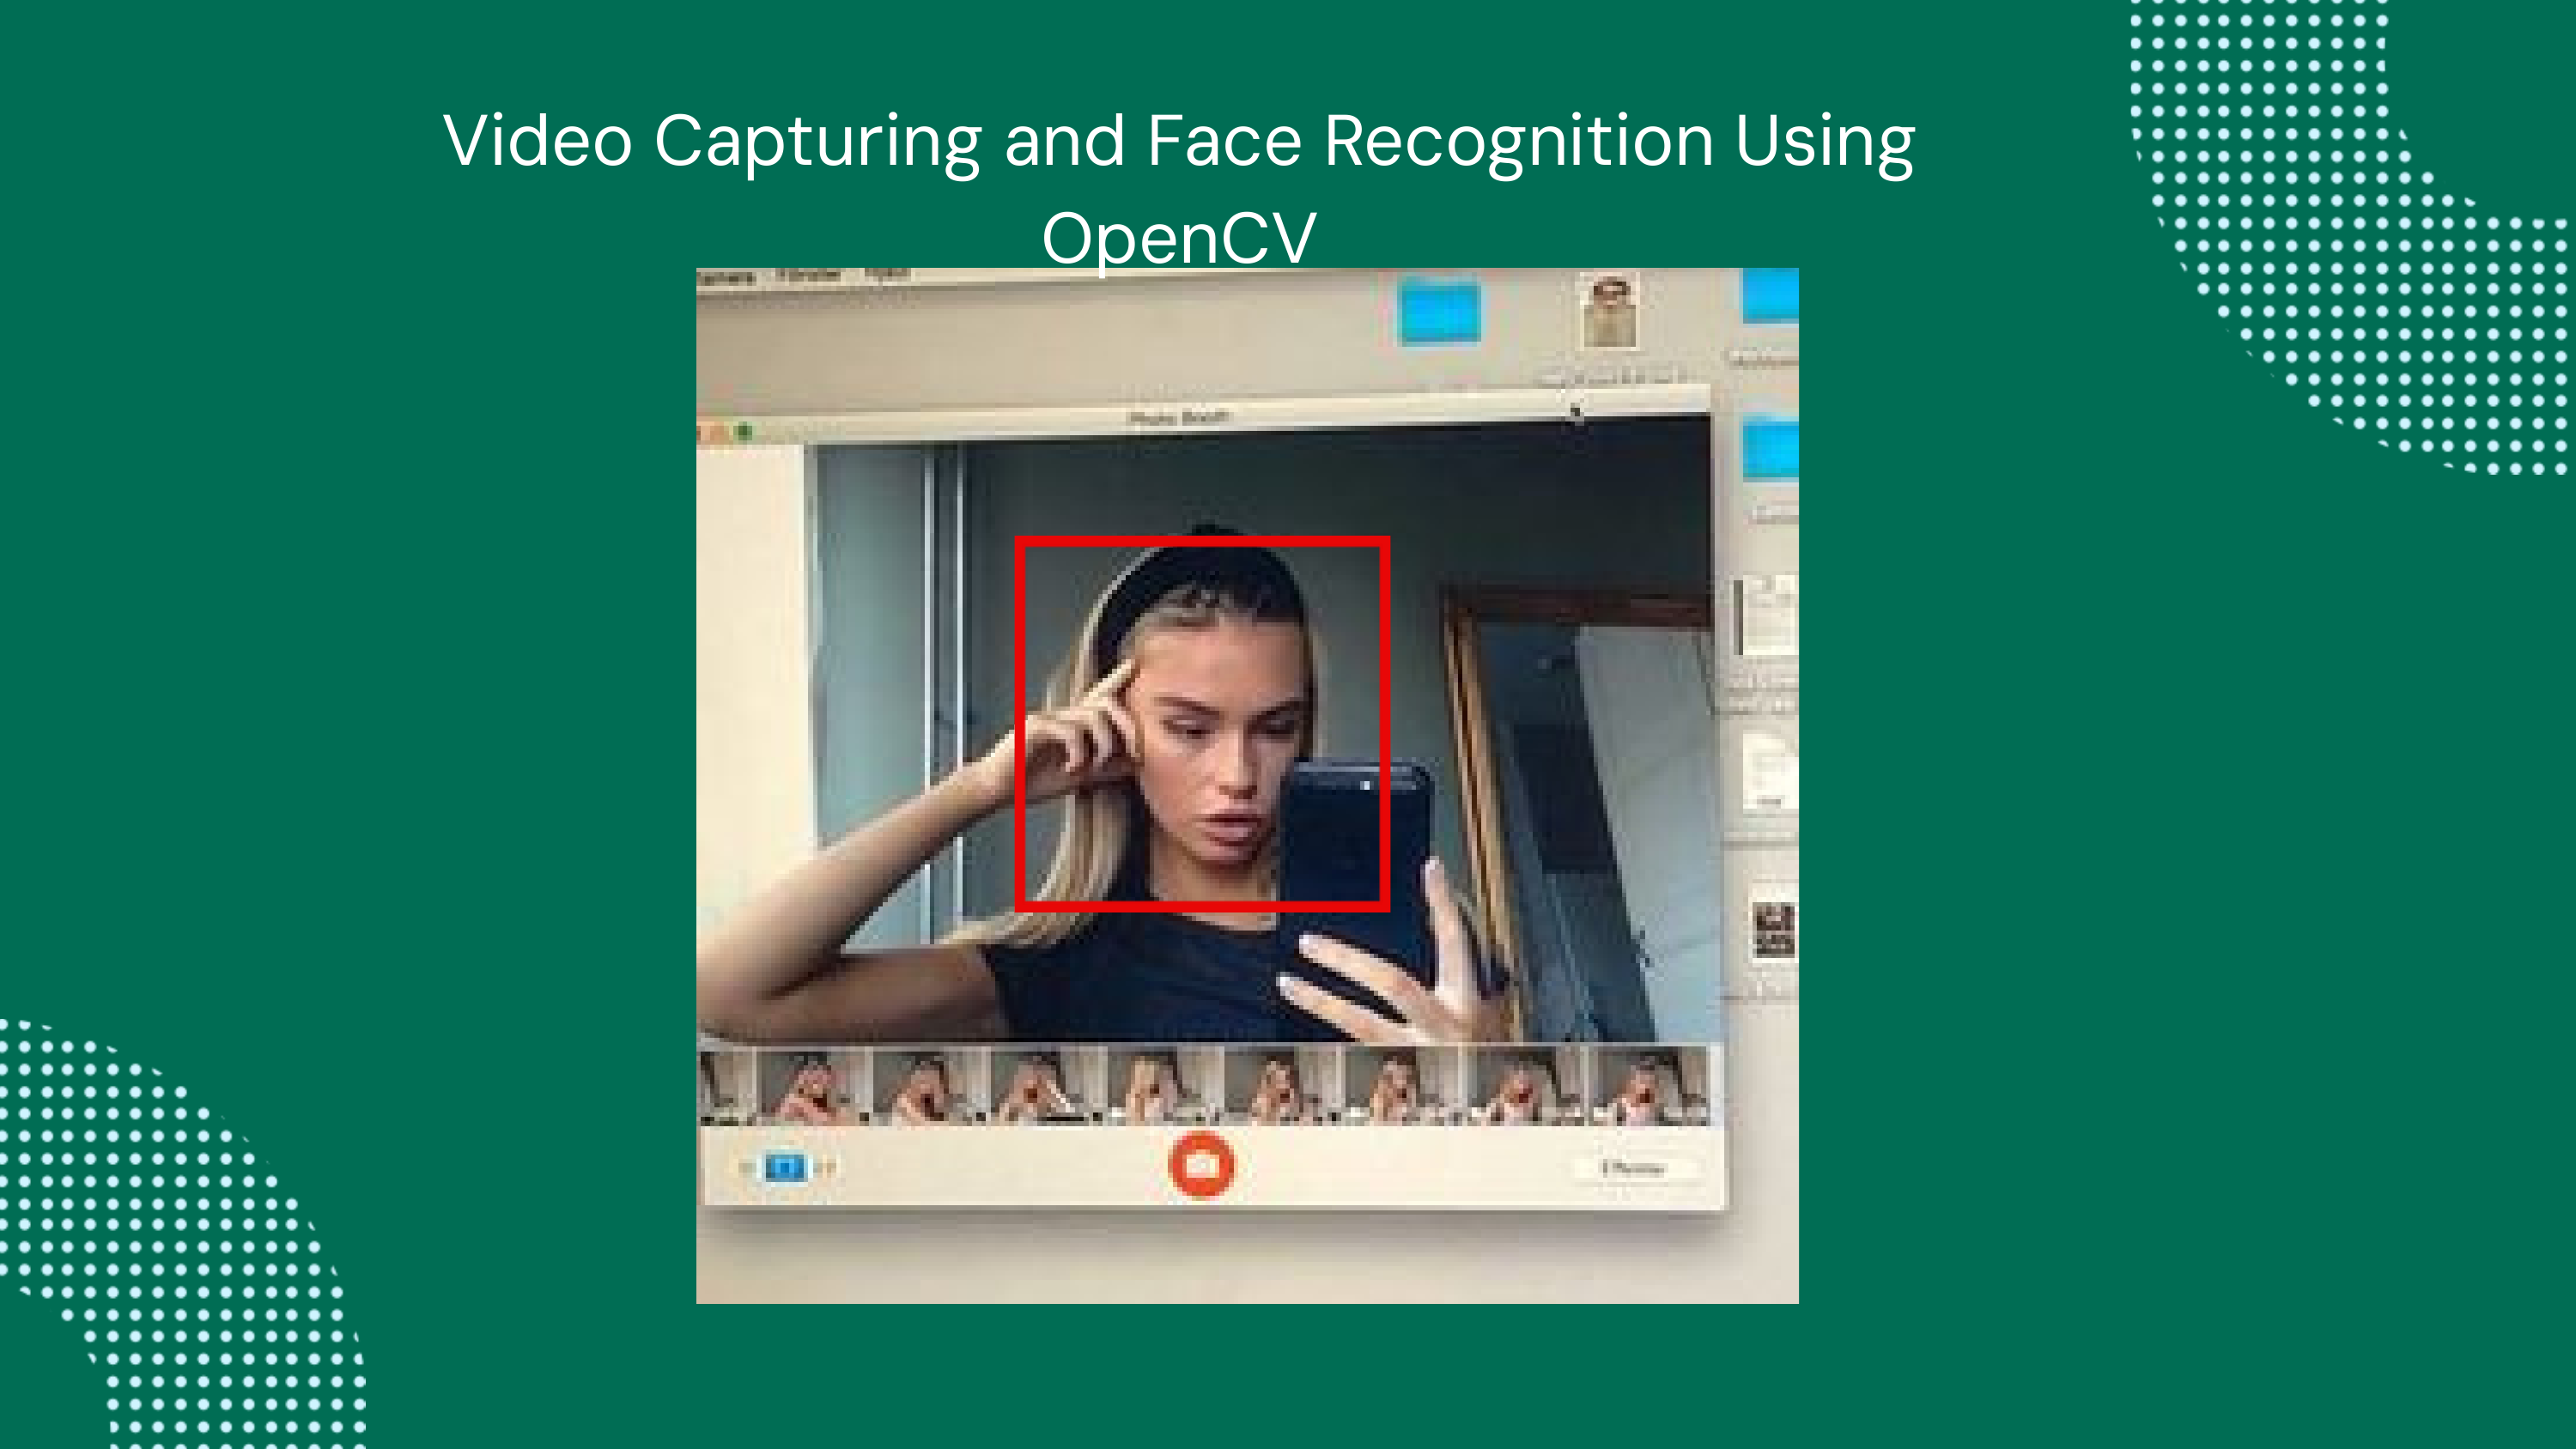

Video Capturing and Face Recognition Using OpenCV